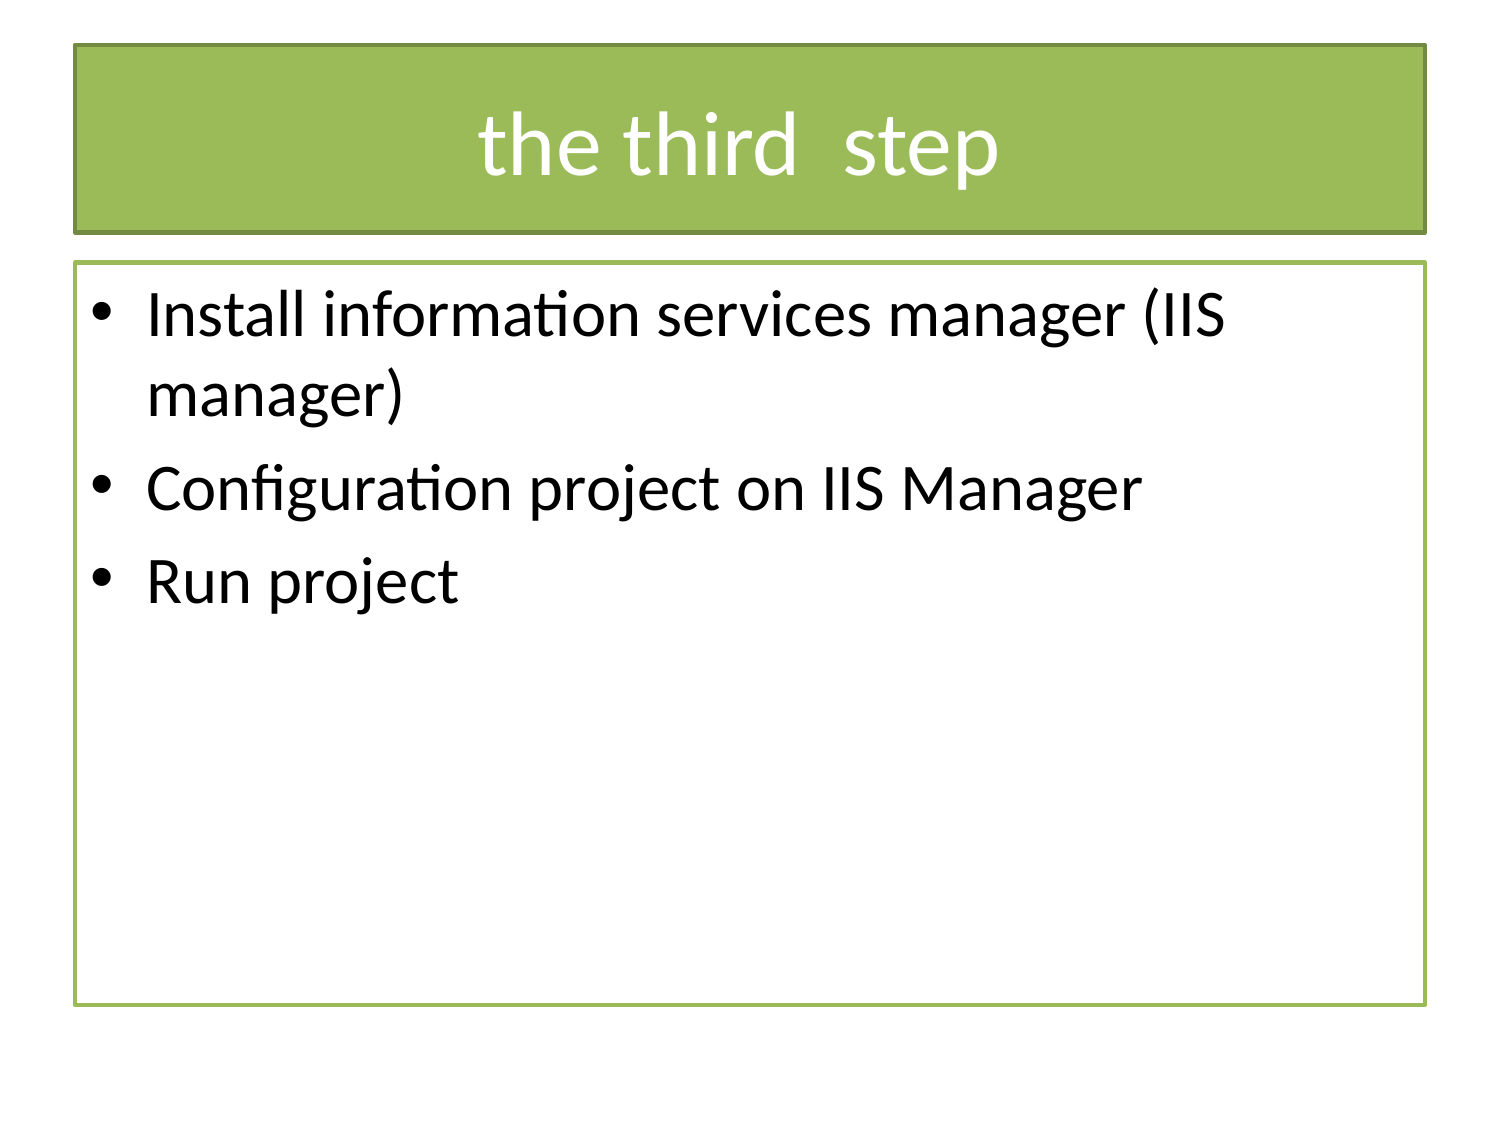

# the third  step
Install information services manager (IIS manager)
Configuration project on IIS Manager
Run project